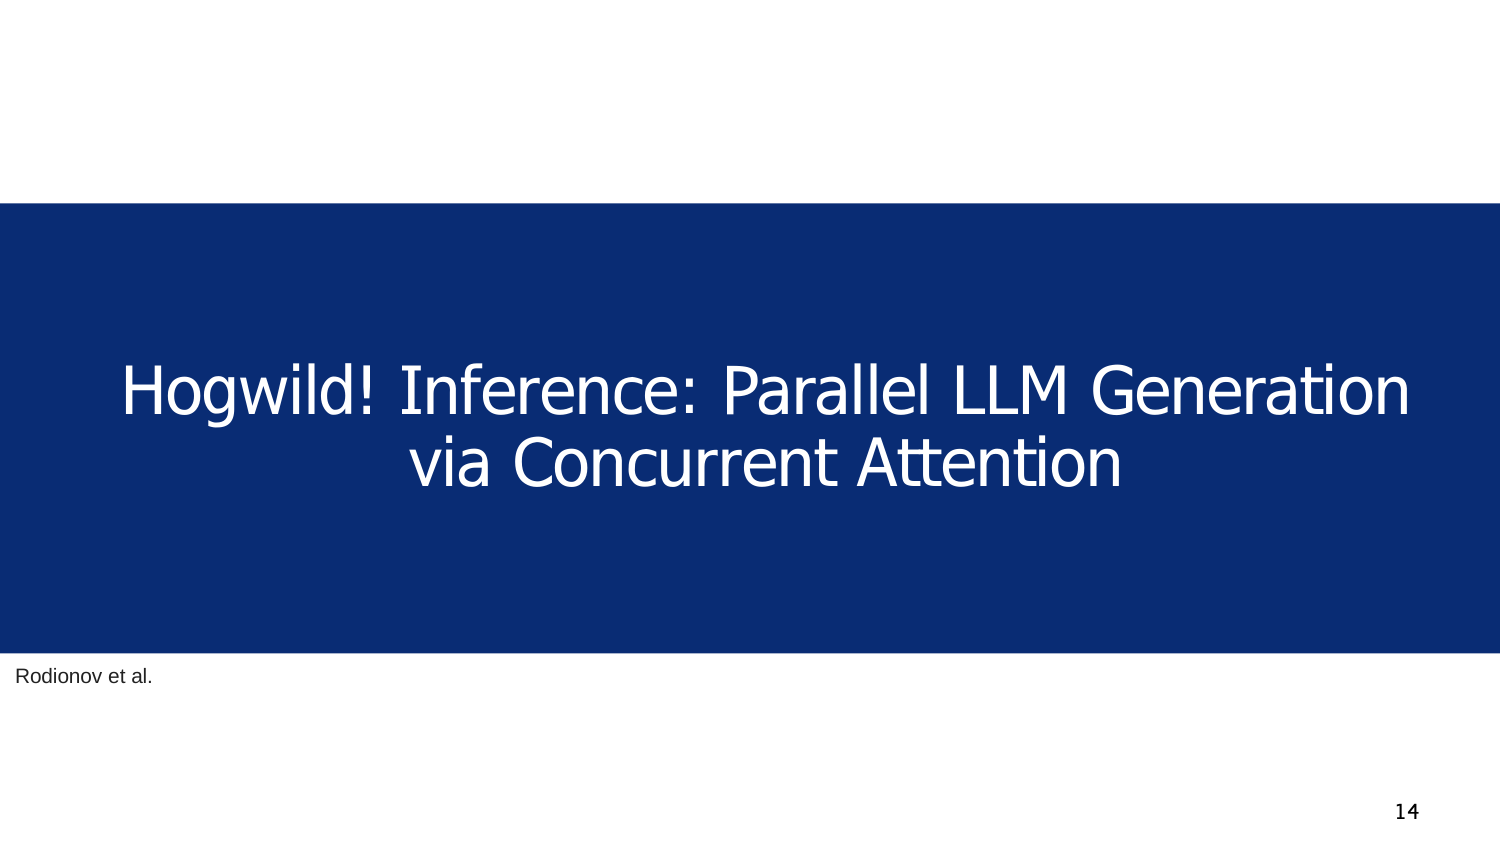

Hogwild! Inference: Parallel LLM Generation
via Concurrent Attention
Rodionov et al.